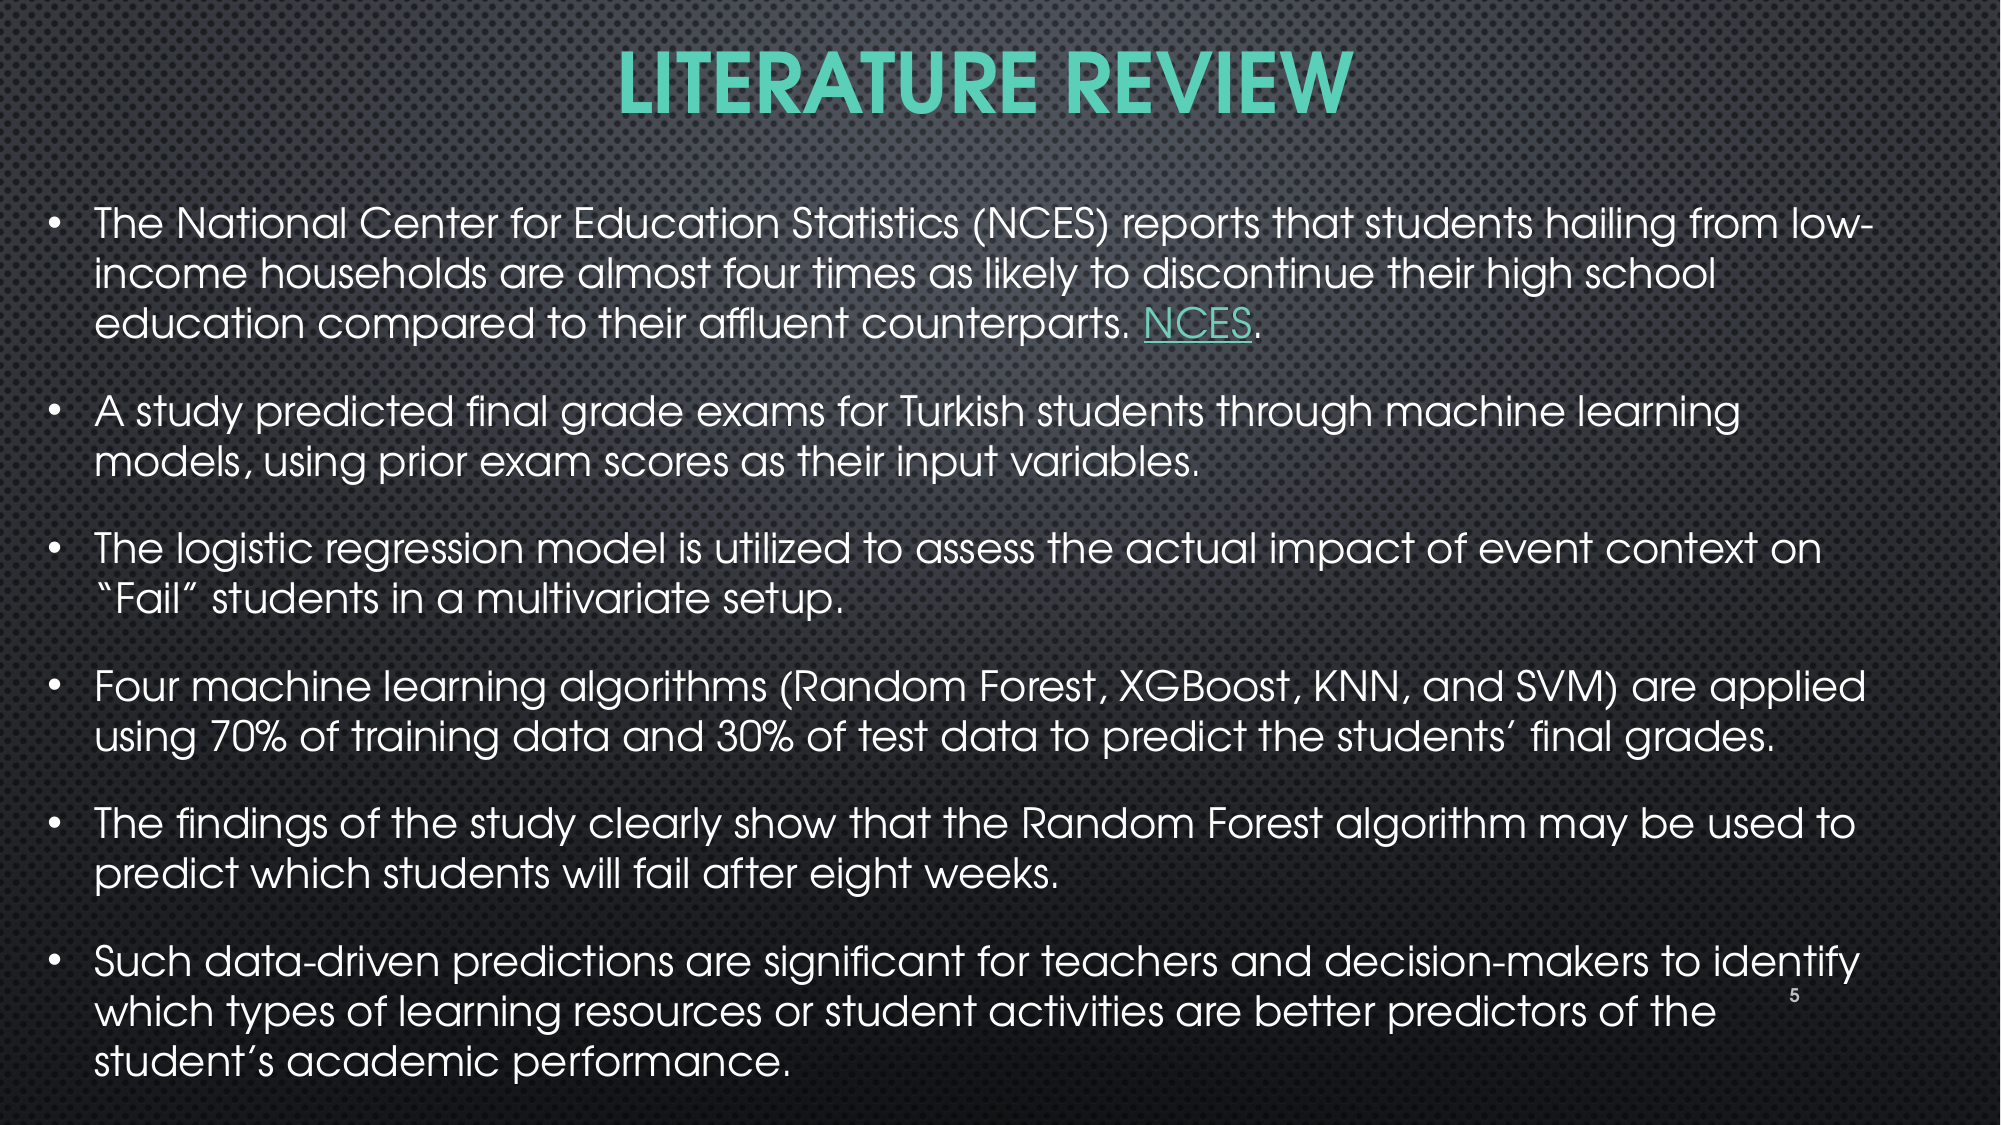

# literature review
The National Center for Education Statistics (NCES) reports that students hailing from low-income households are almost four times as likely to discontinue their high school education compared to their affluent counterparts. NCES.
A study predicted final grade exams for Turkish students through machine learning models, using prior exam scores as their input variables.
The logistic regression model is utilized to assess the actual impact of event context on “Fail” students in a multivariate setup.
Four machine learning algorithms (Random Forest, XGBoost, KNN, and SVM) are applied using 70% of training data and 30% of test data to predict the students’ final grades.
The findings of the study clearly show that the Random Forest algorithm may be used to predict which students will fail after eight weeks.
Such data-driven predictions are significant for teachers and decision-makers to identify which types of learning resources or student activities are better predictors of the student’s academic performance.
5